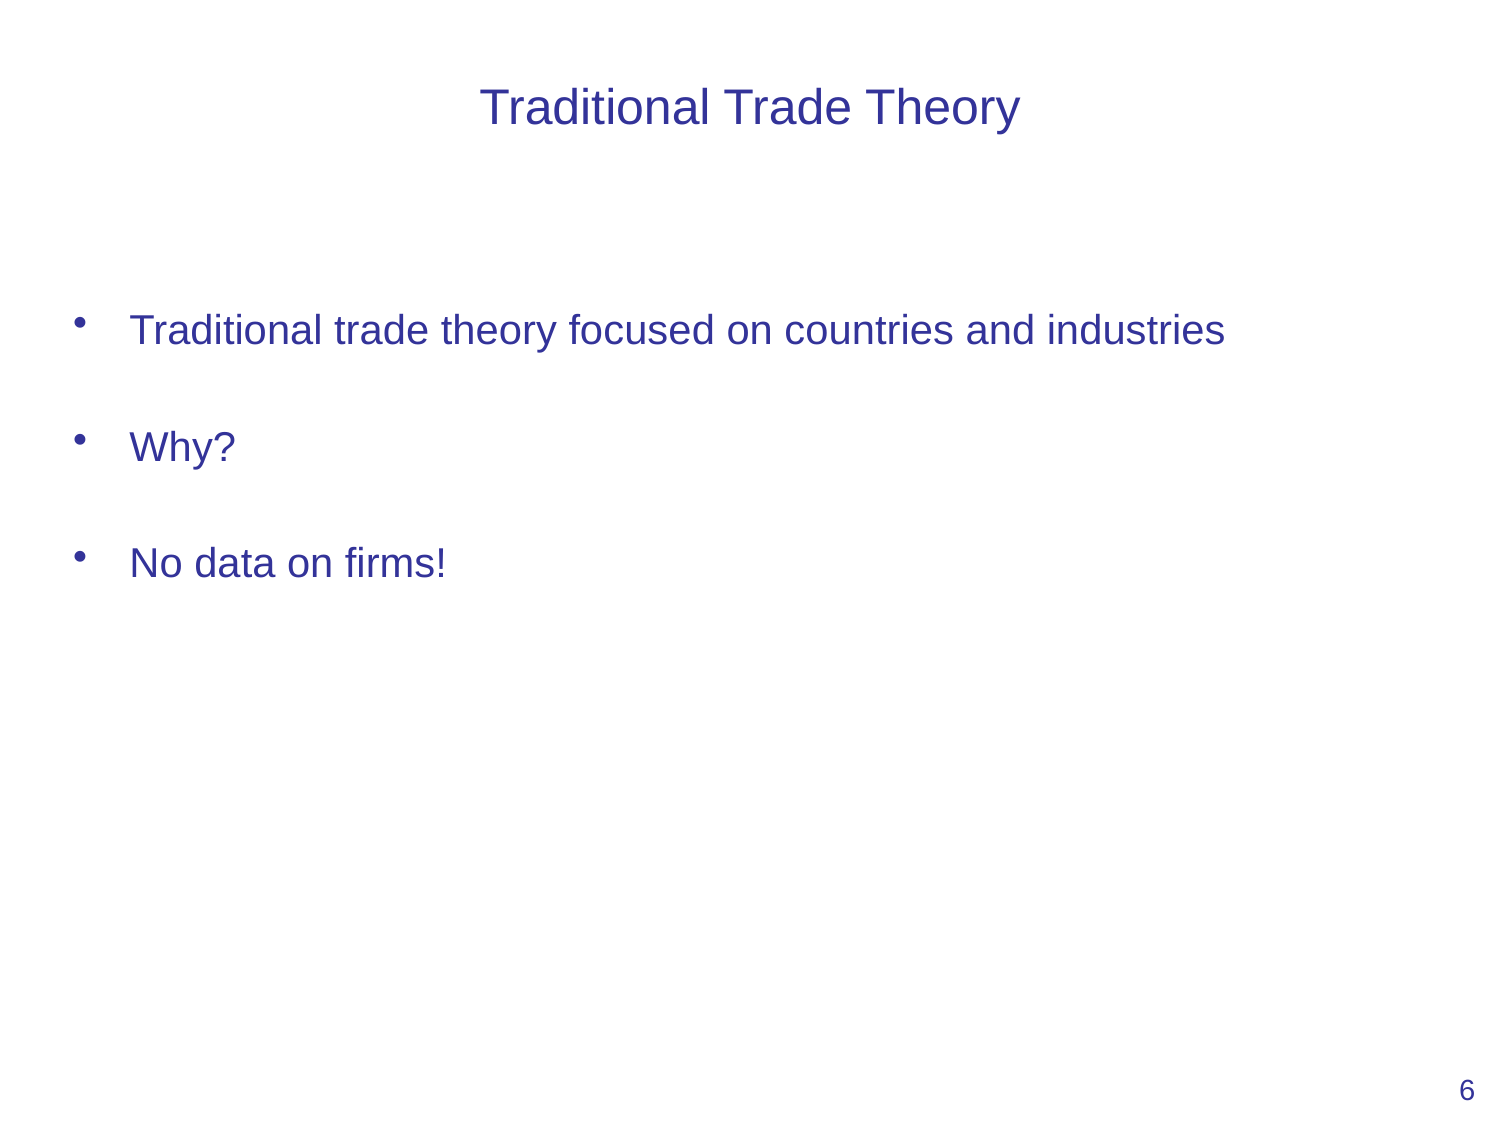

# Traditional Trade Theory

Traditional trade theory focused on countries and industries

Why?

No data on firms!

6